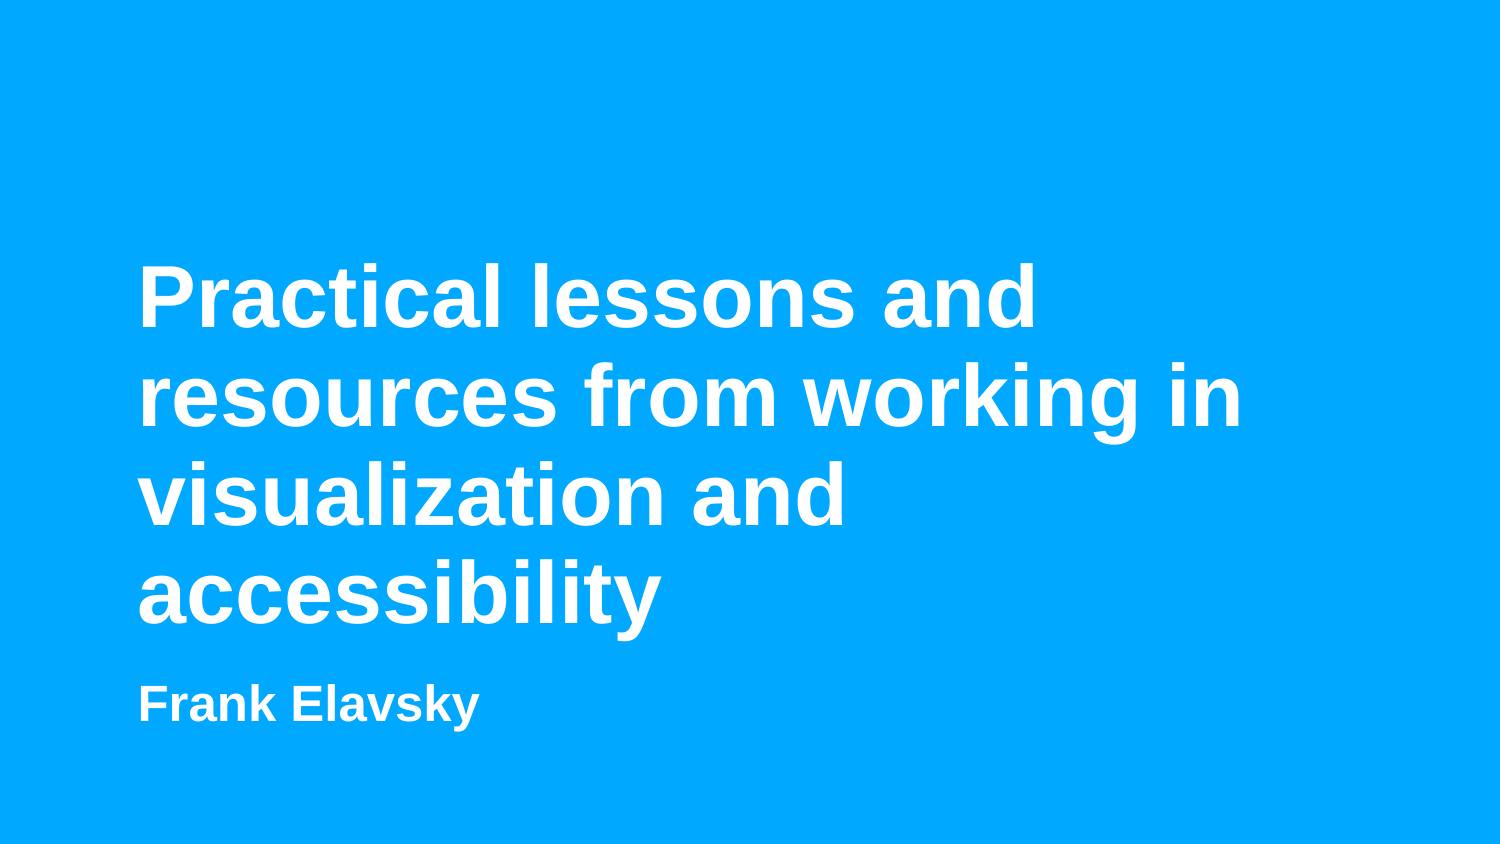

Practical lessons and resources from working in visualization and accessibility
Frank Elavsky